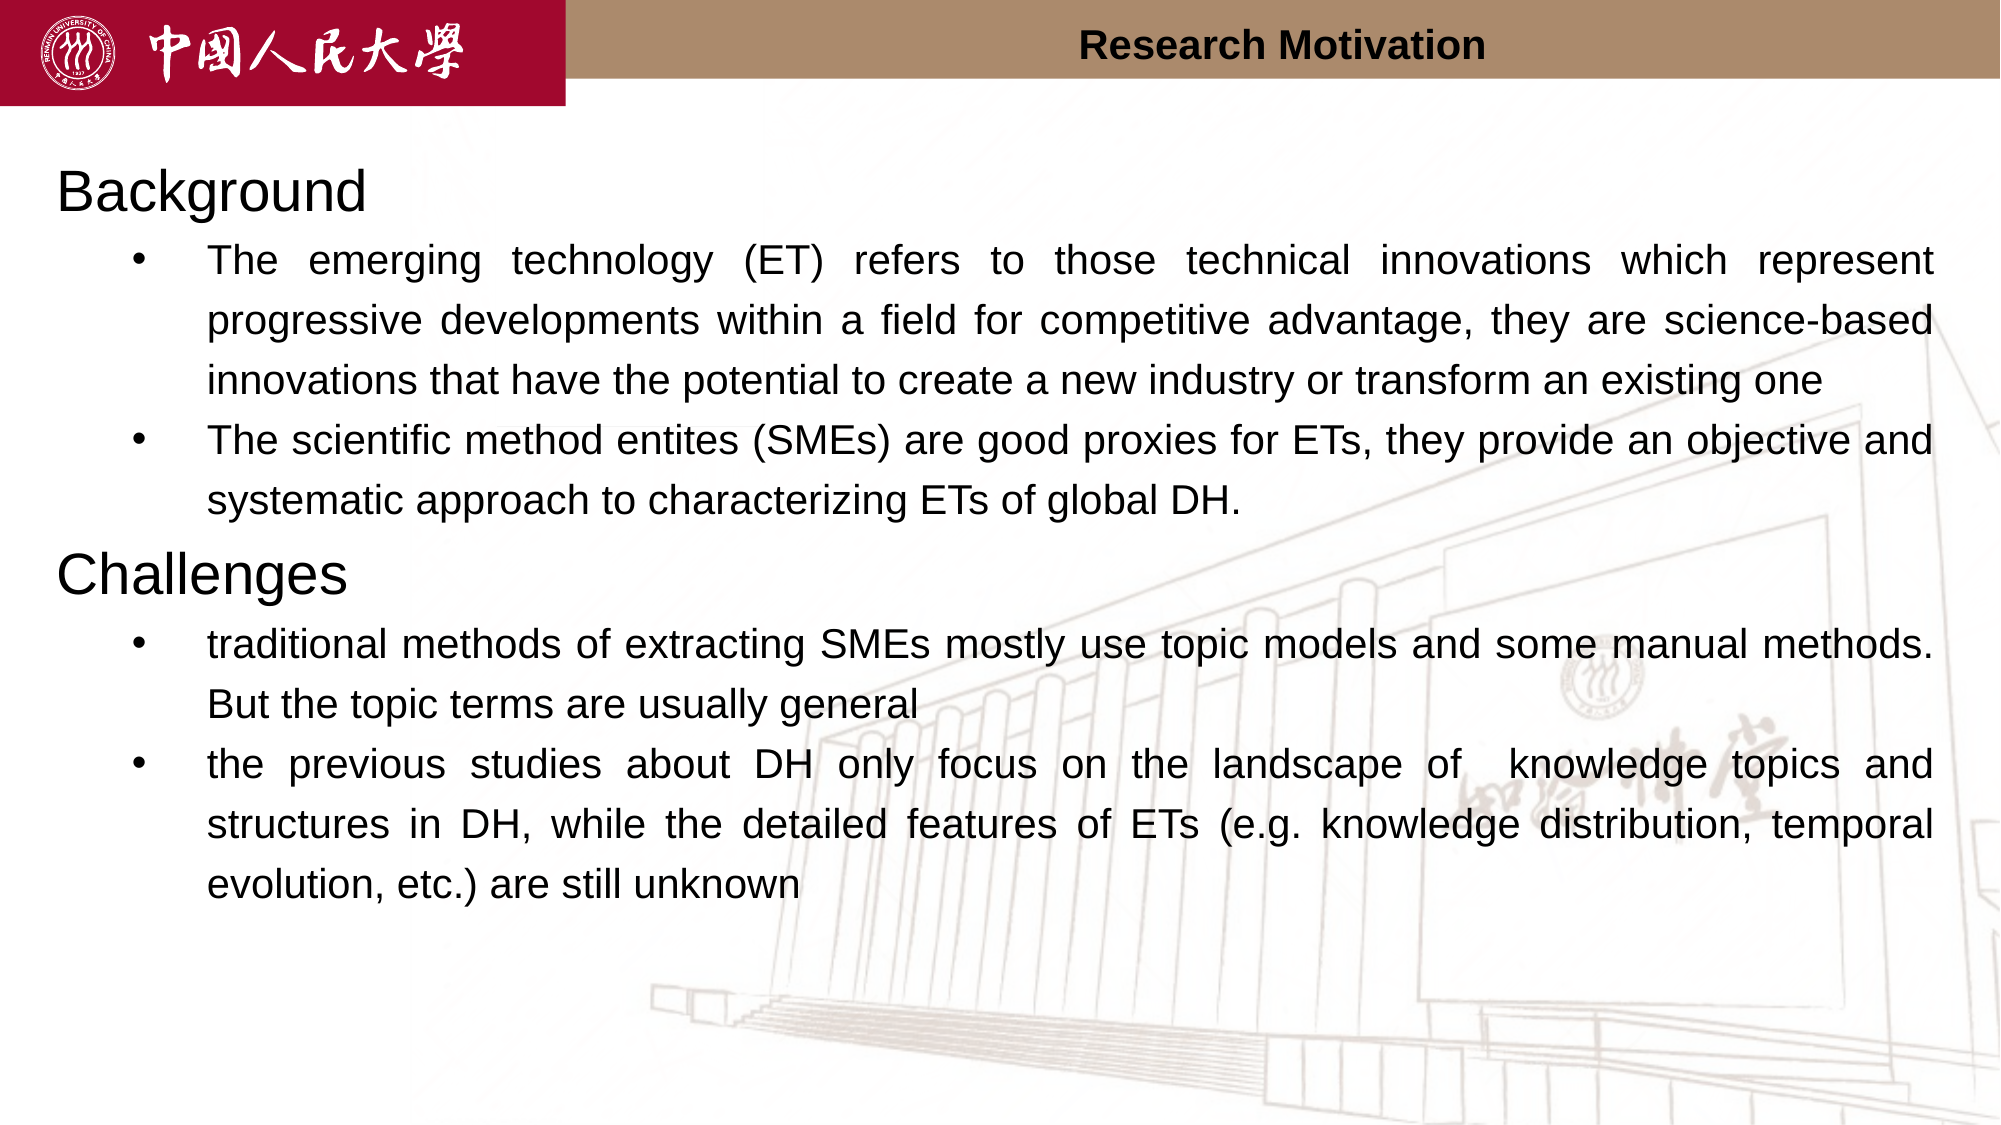

Research Motivation

Background
The emerging technology (ET) refers to those technical innovations which represent progressive developments within a field for competitive advantage, they are science-based innovations that have the potential to create a new industry or transform an existing one
The scientific method entites (SMEs) are good proxies for ETs, they provide an objective and systematic approach to characterizing ETs of global DH.
Challenges
traditional methods of extracting SMEs mostly use topic models and some manual methods. But the topic terms are usually general
the previous studies about DH only focus on the landscape of  knowledge topics and structures in DH, while the detailed features of ETs (e.g. knowledge distribution, temporal evolution, etc.) are still unknown